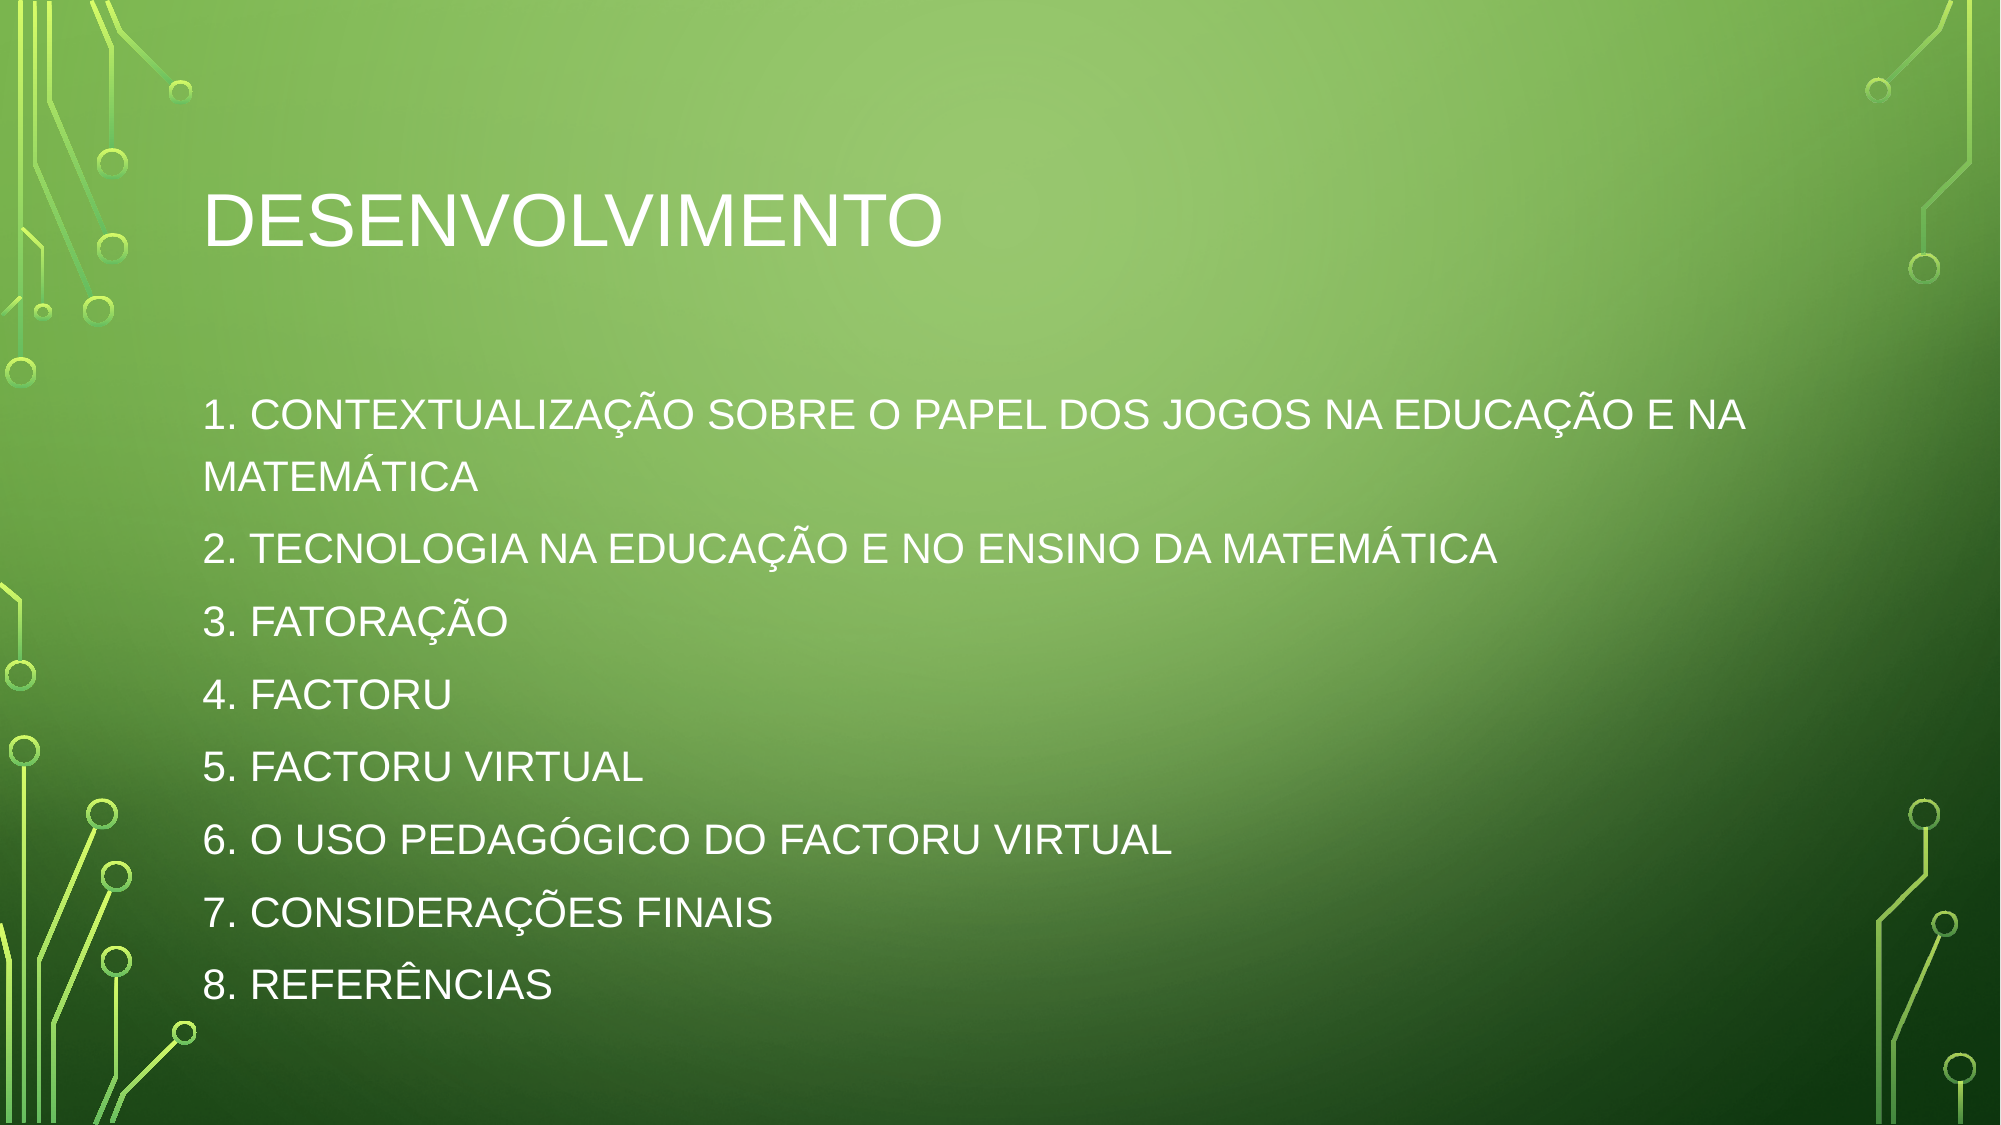

# DESENVOLVIMENTO
1. CONTEXTUALIZAÇÃO SOBRE O PAPEL DOS JOGOS NA EDUCAÇÃO E NA MATEMÁTICA
2. TECNOLOGIA NA EDUCAÇÃO E NO ENSINO DA MATEMÁTICA
3. FATORAÇÃO
4. FACTORU
5. FACTORU VIRTUAL
6. O USO PEDAGÓGICO DO FACTORU VIRTUAL
7. CONSIDERAÇÕES FINAIS
8. REFERÊNCIAS